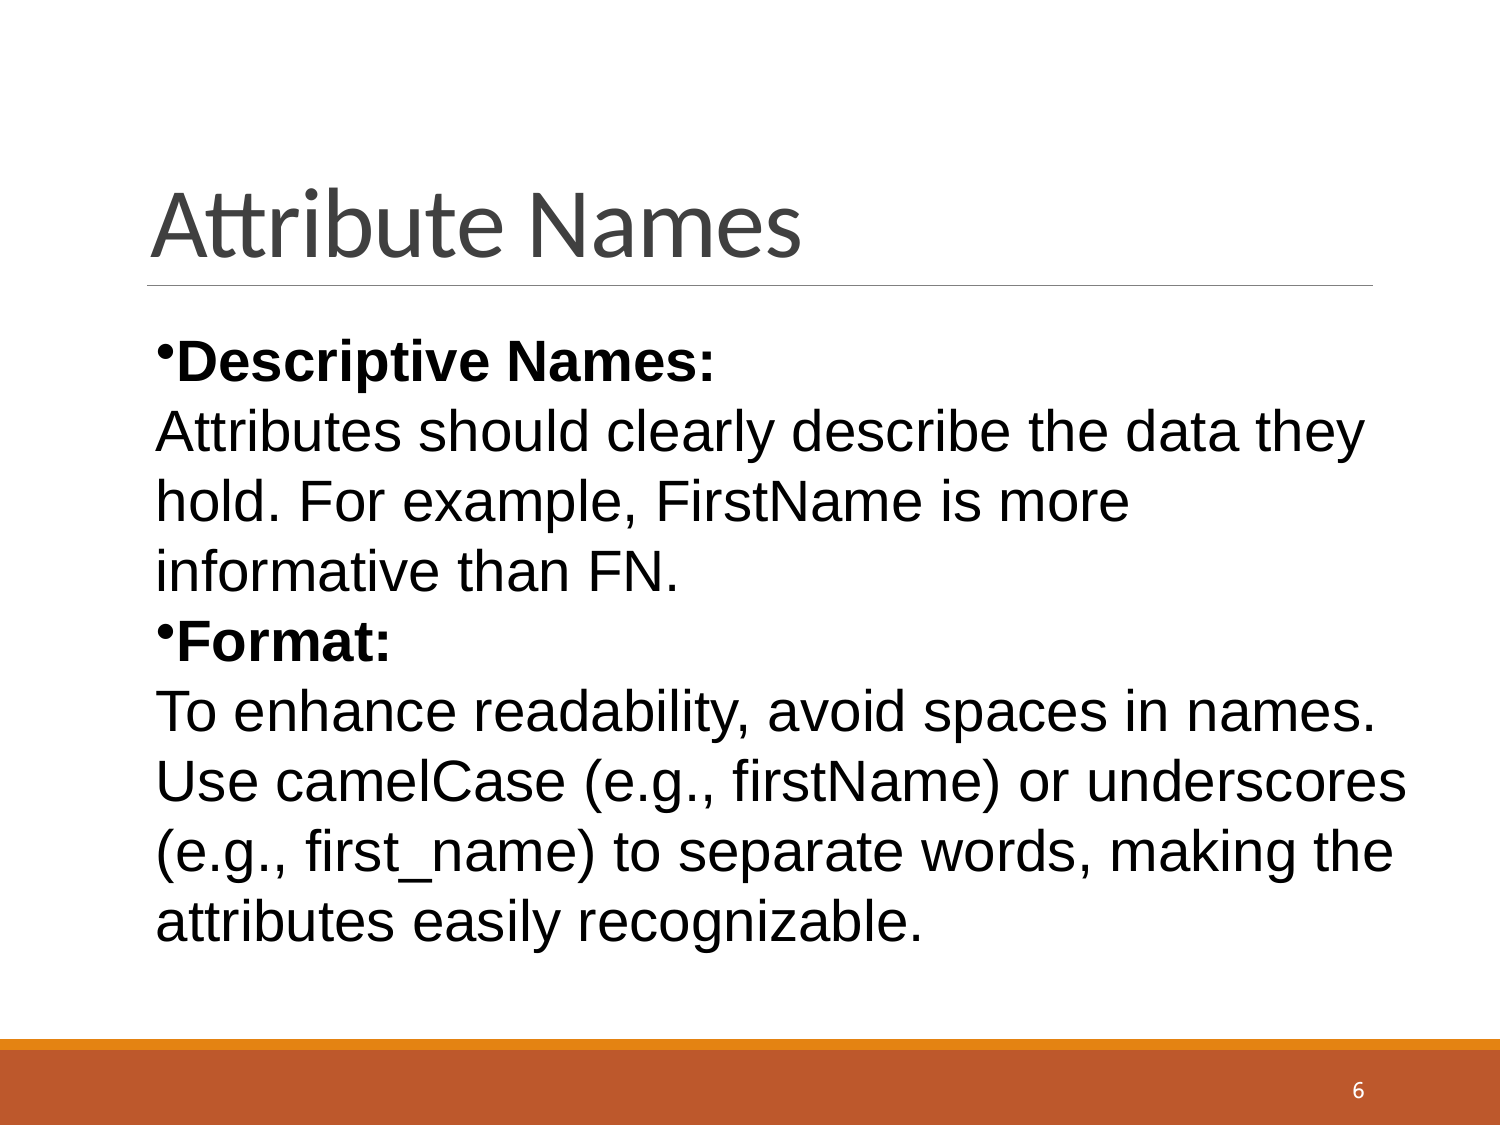

# Attribute Names
Descriptive Names:
Attributes should clearly describe the data they hold. For example, FirstName is more informative than FN.
Format:
To enhance readability, avoid spaces in names. Use camelCase (e.g., firstName) or underscores (e.g., first_name) to separate words, making the attributes easily recognizable.
6